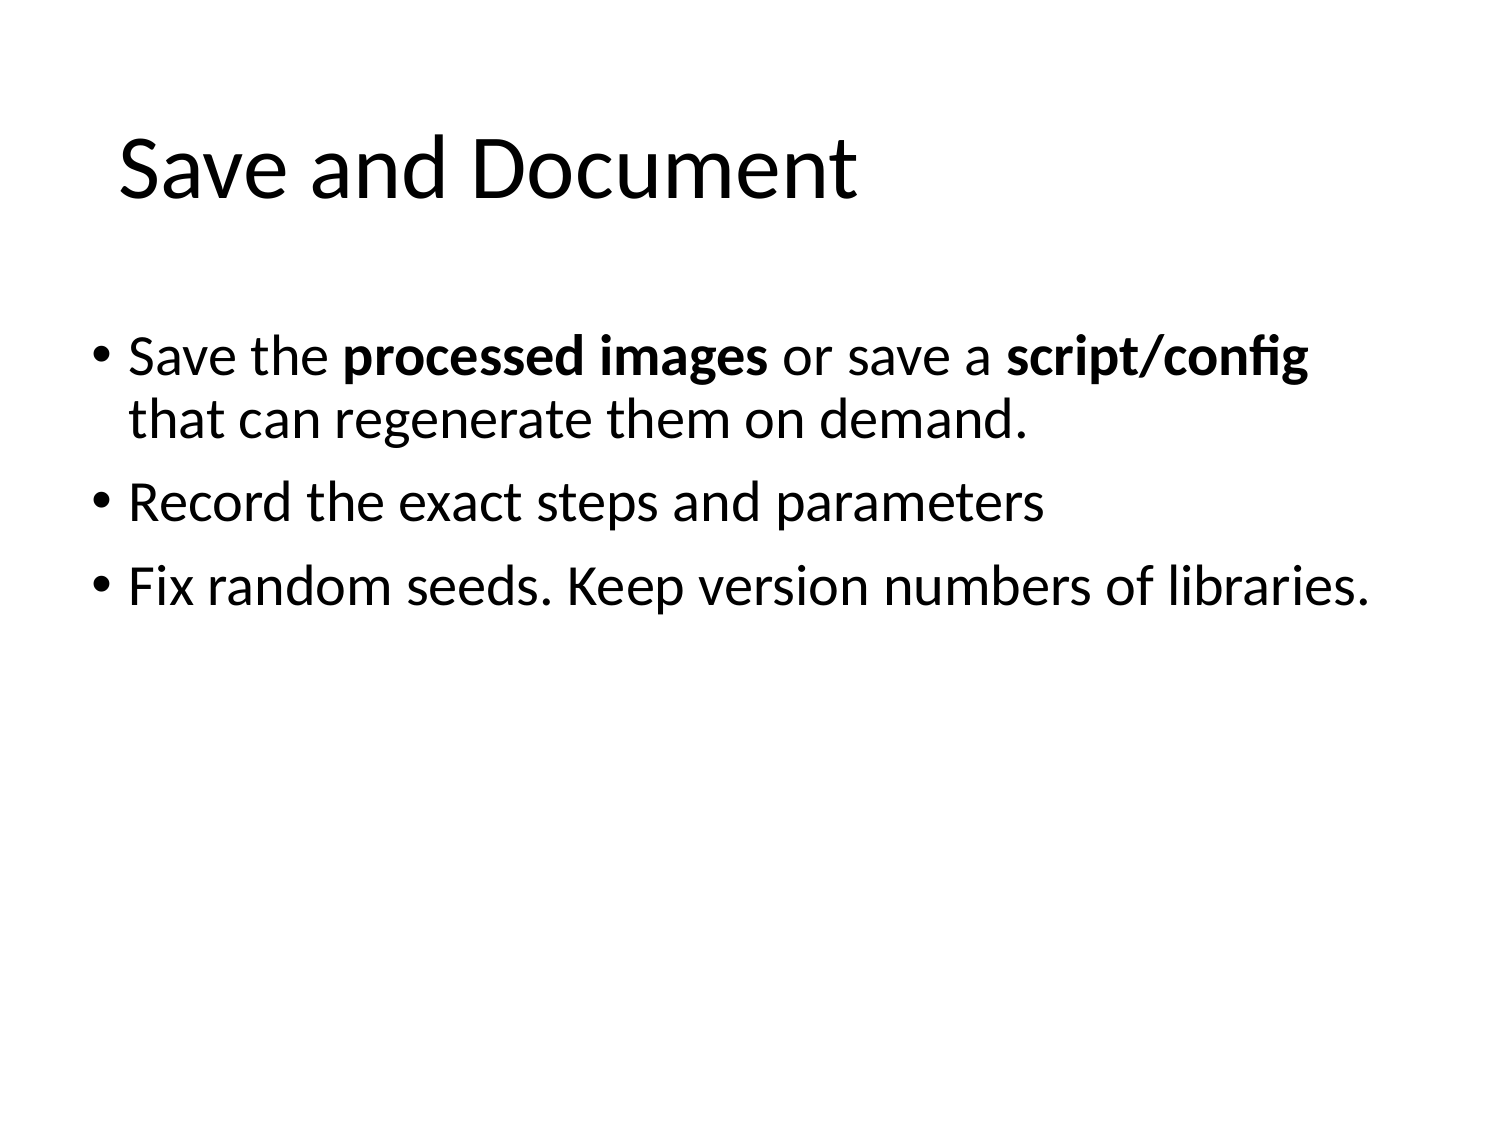

# Save and Document
Save the processed images or save a script/config that can regenerate them on demand.
Record the exact steps and parameters
Fix random seeds. Keep version numbers of libraries.